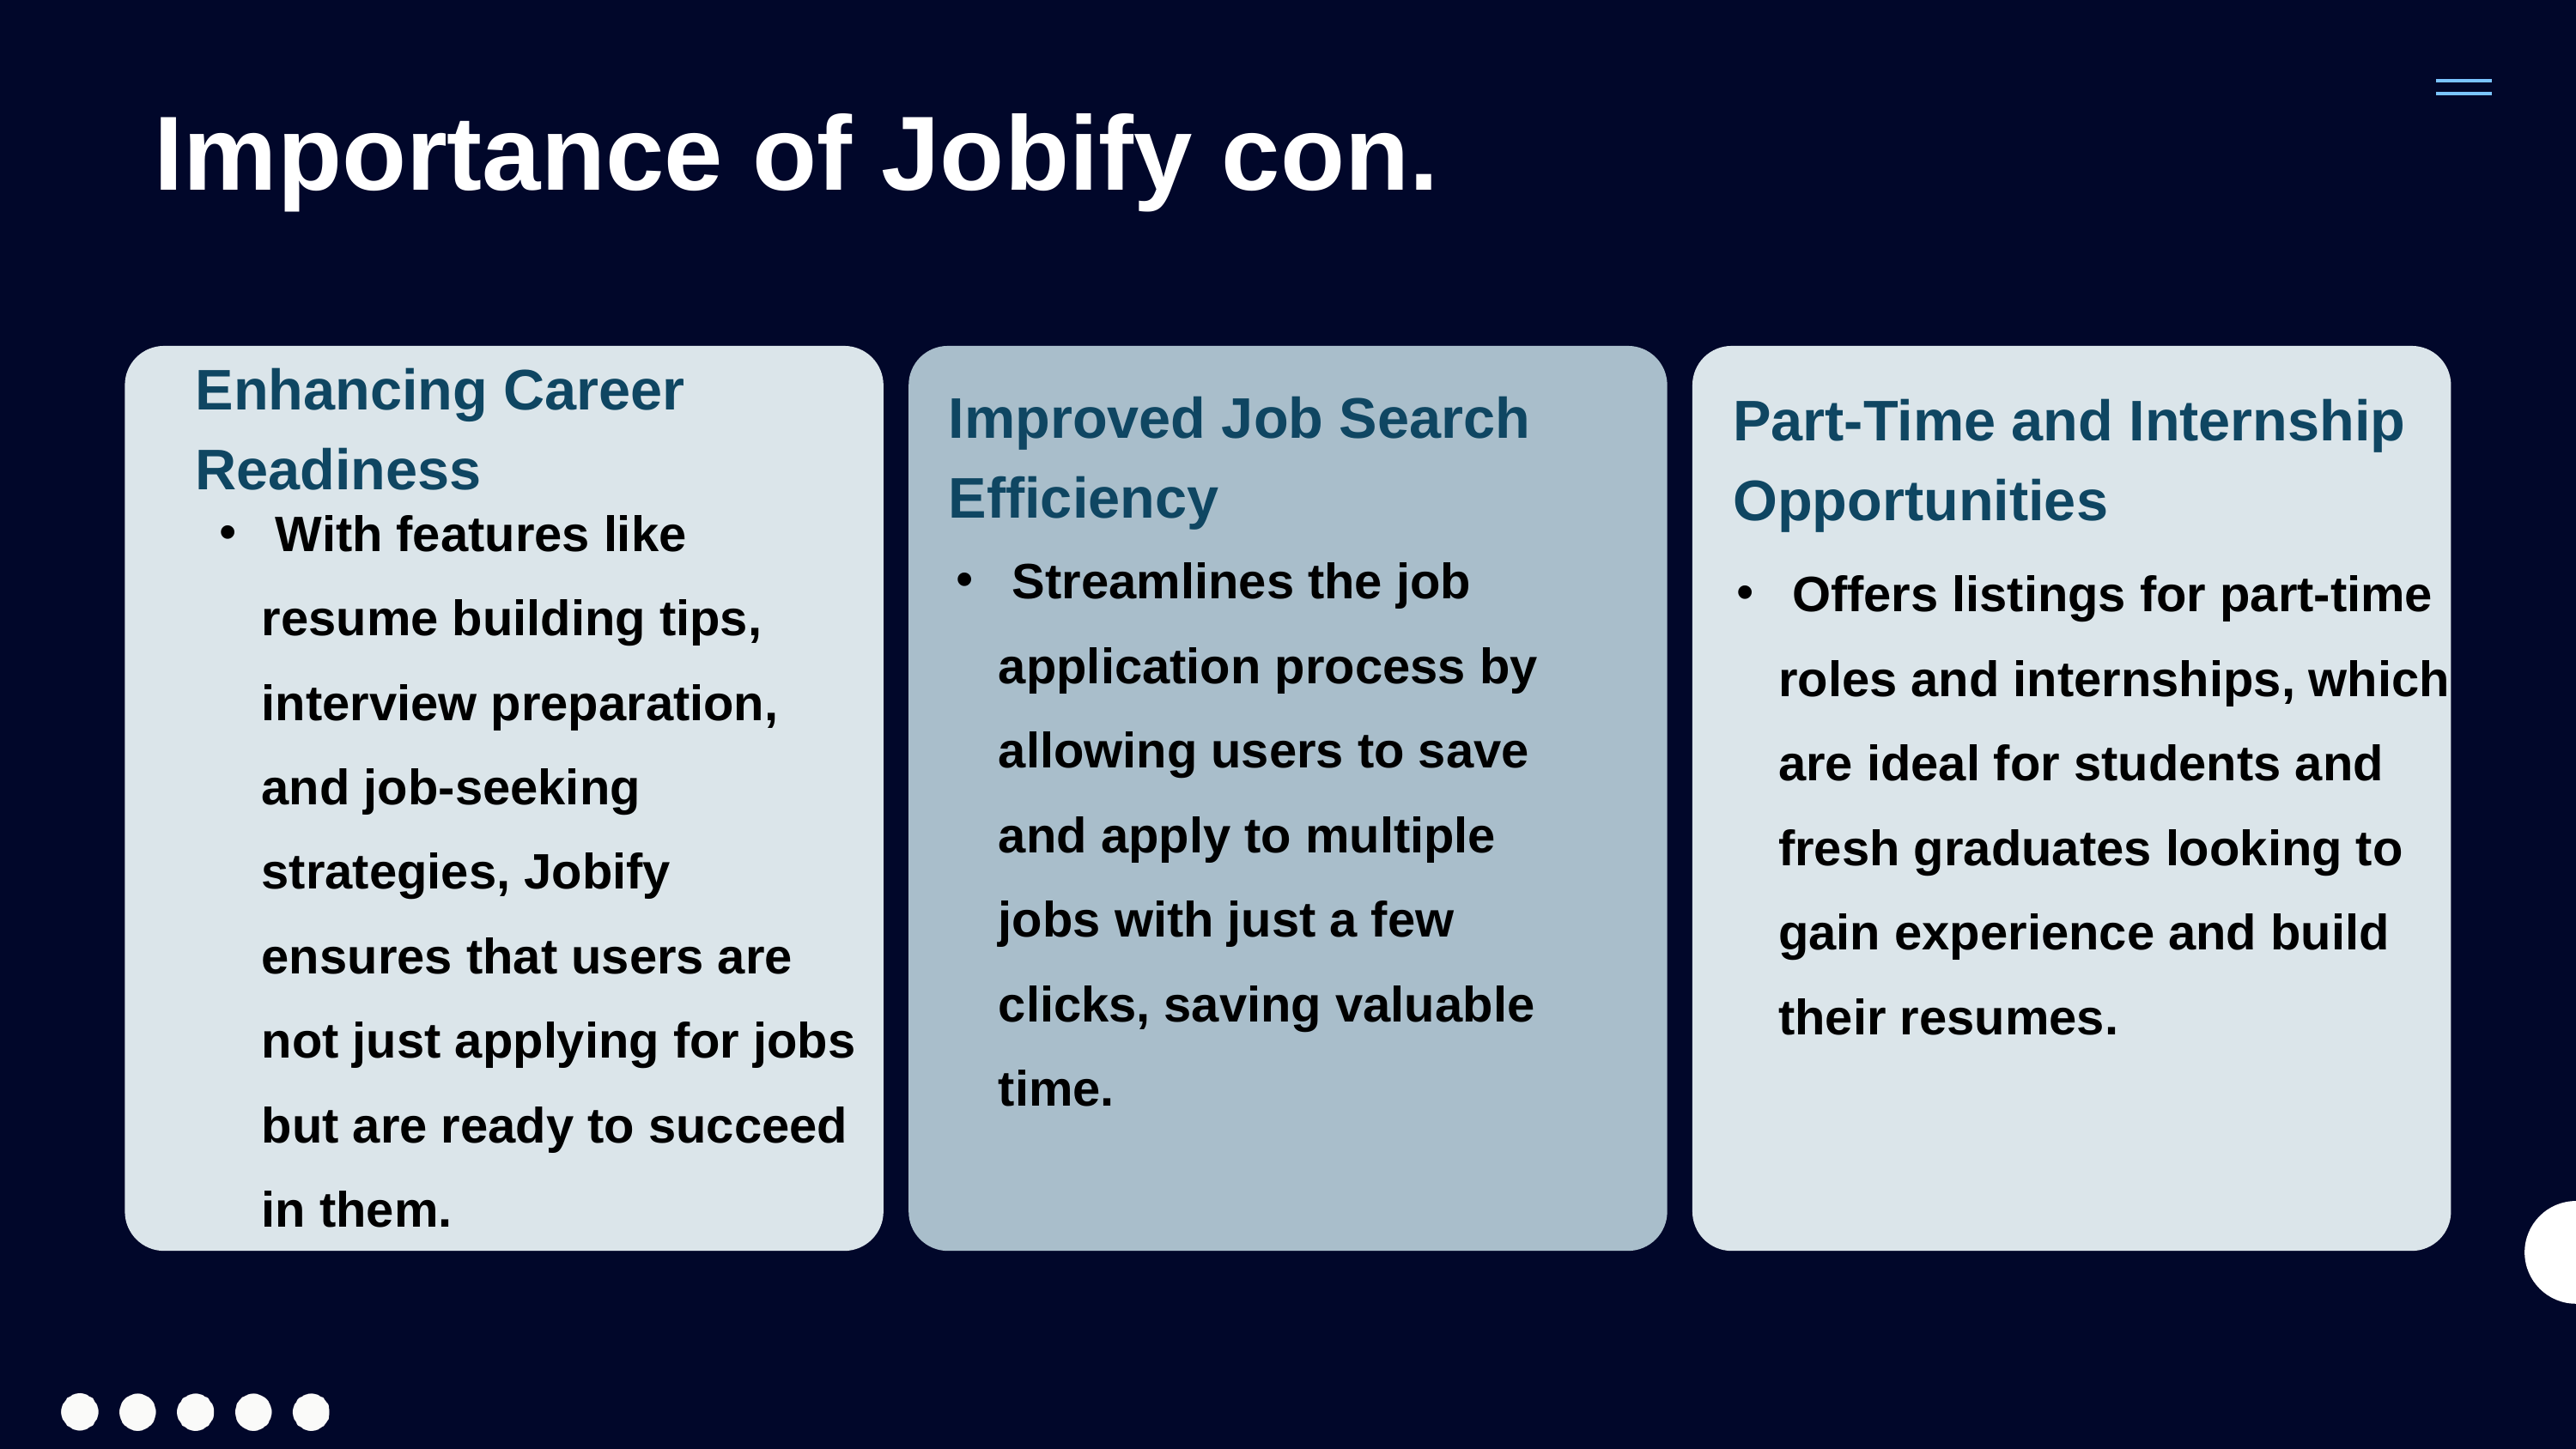

Importance of Jobify con.

Enhancing Career Readiness

Improved Job Search Efficiency
Part-Time and Internship Opportunities
 With features like resume building tips, interview preparation, and job-seeking strategies, Jobify ensures that users are not just applying for jobs but are ready to succeed in them.
 Streamlines the job application process by allowing users to save and apply to multiple jobs with just a few clicks, saving valuable time.
 Offers listings for part-time roles and internships, which are ideal for students and fresh graduates looking to gain experience and build their resumes.